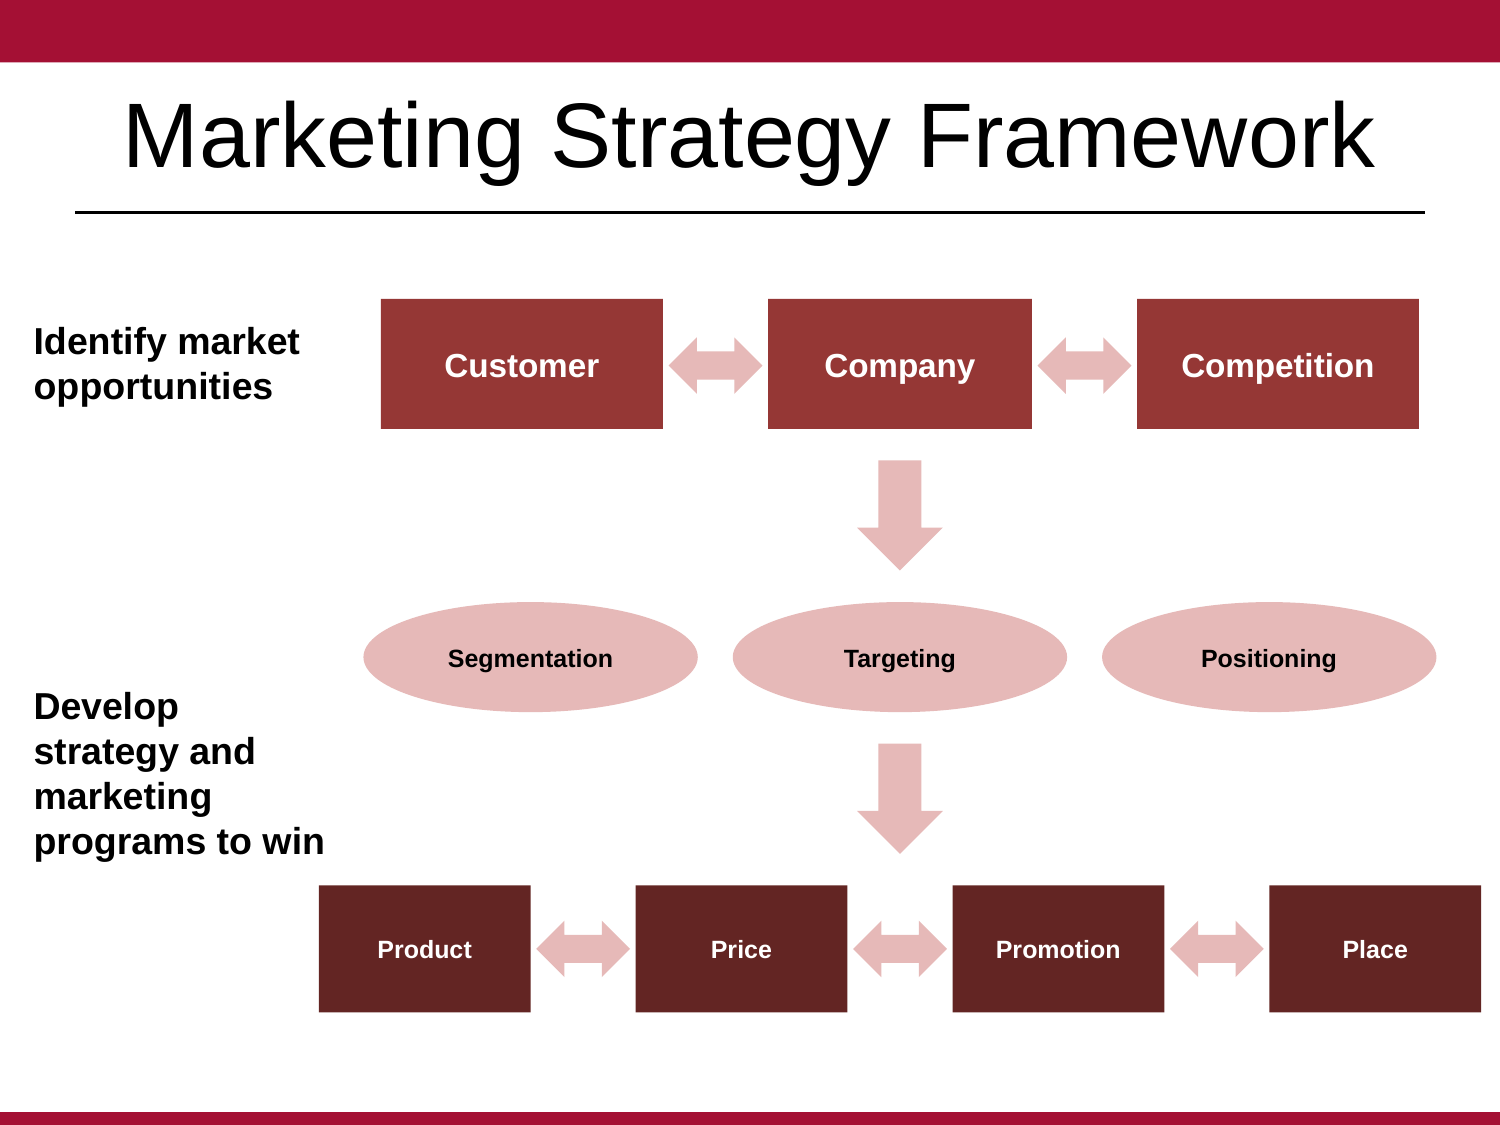

# Marketing Strategy Framework
Customer
Company
Competition

Segmentation
Targeting
Positioning

Product
Price
Promotion
Place

Identify market
opportunities
Develop
strategy and marketing programs to win